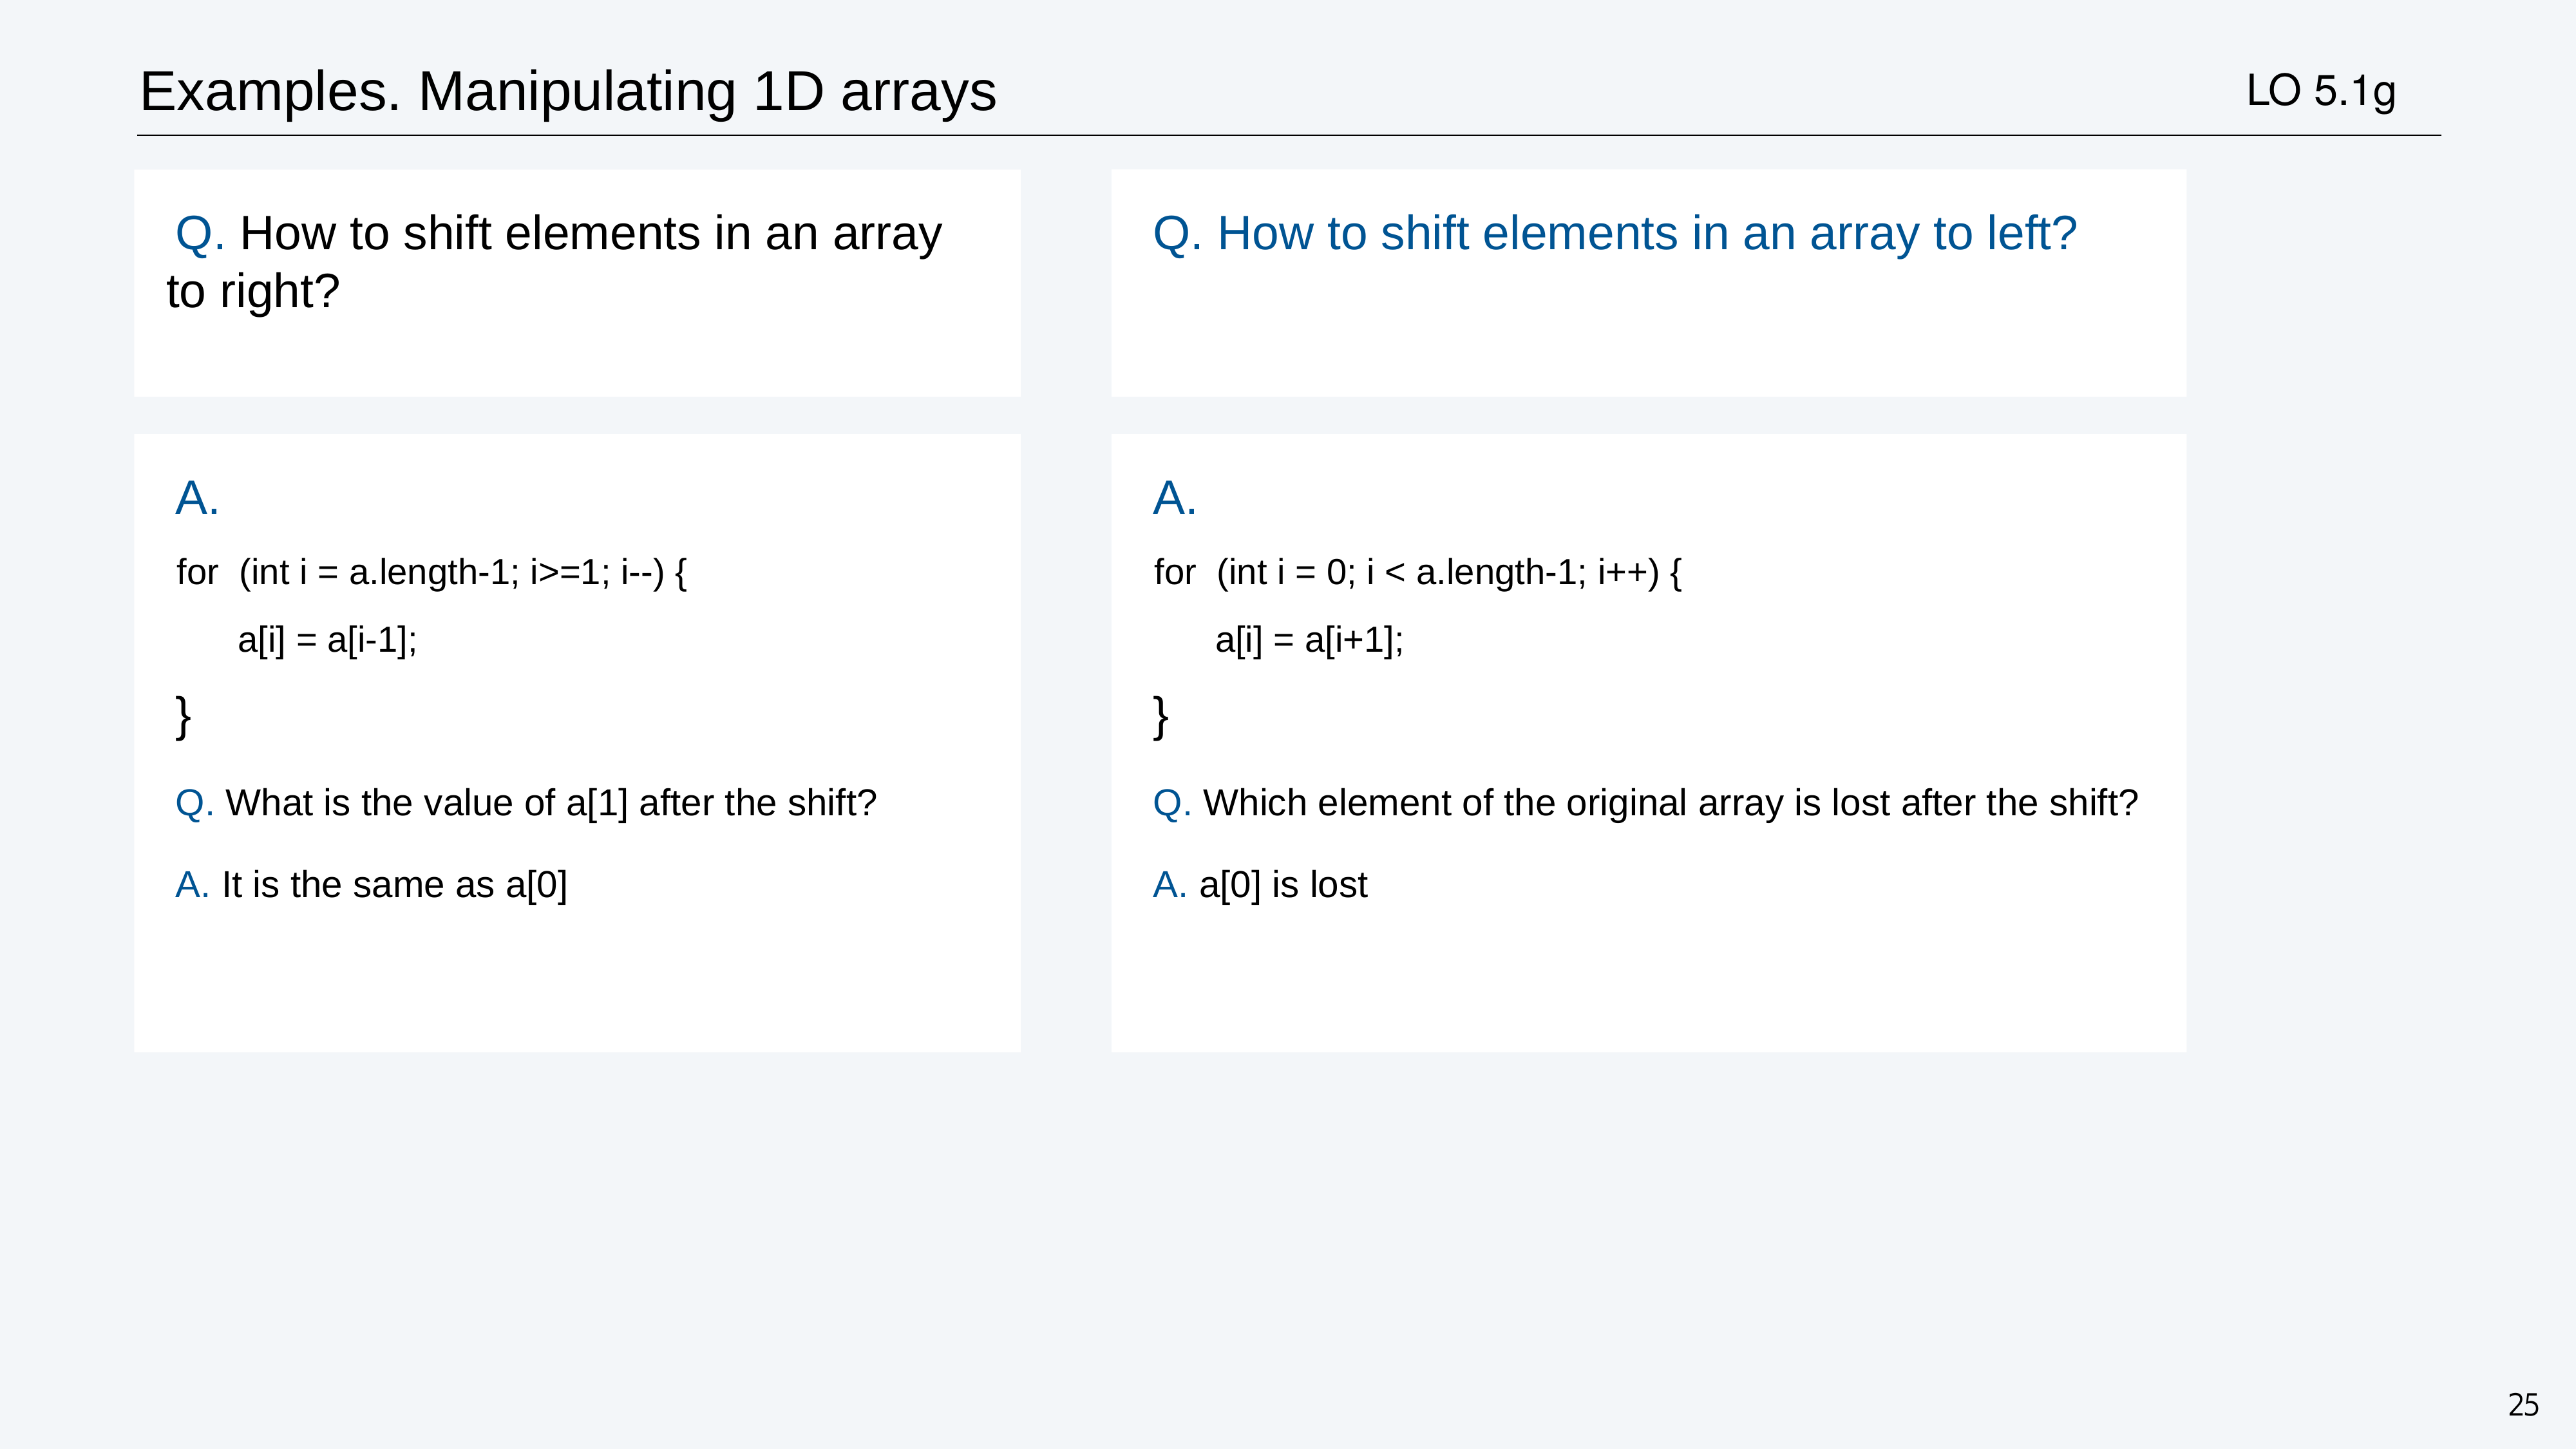

# Examples. Manipulating 1D arrays
LO 5.1g
Q. How to shift elements in an array to right?
Q. How to shift elements in an array to left?
A.
for  (int i = a.length-1; i>=1; i--) {
      a[i] = a[i-1];
}
Q. What is the value of a[1] after the shift?
A. It is the same as a[0]

A.
for  (int i = 0; i < a.length-1; i++) {
      a[i] = a[i+1];
}
Q. Which element of the original array is lost after the shift?
A. a[0] is lost

25